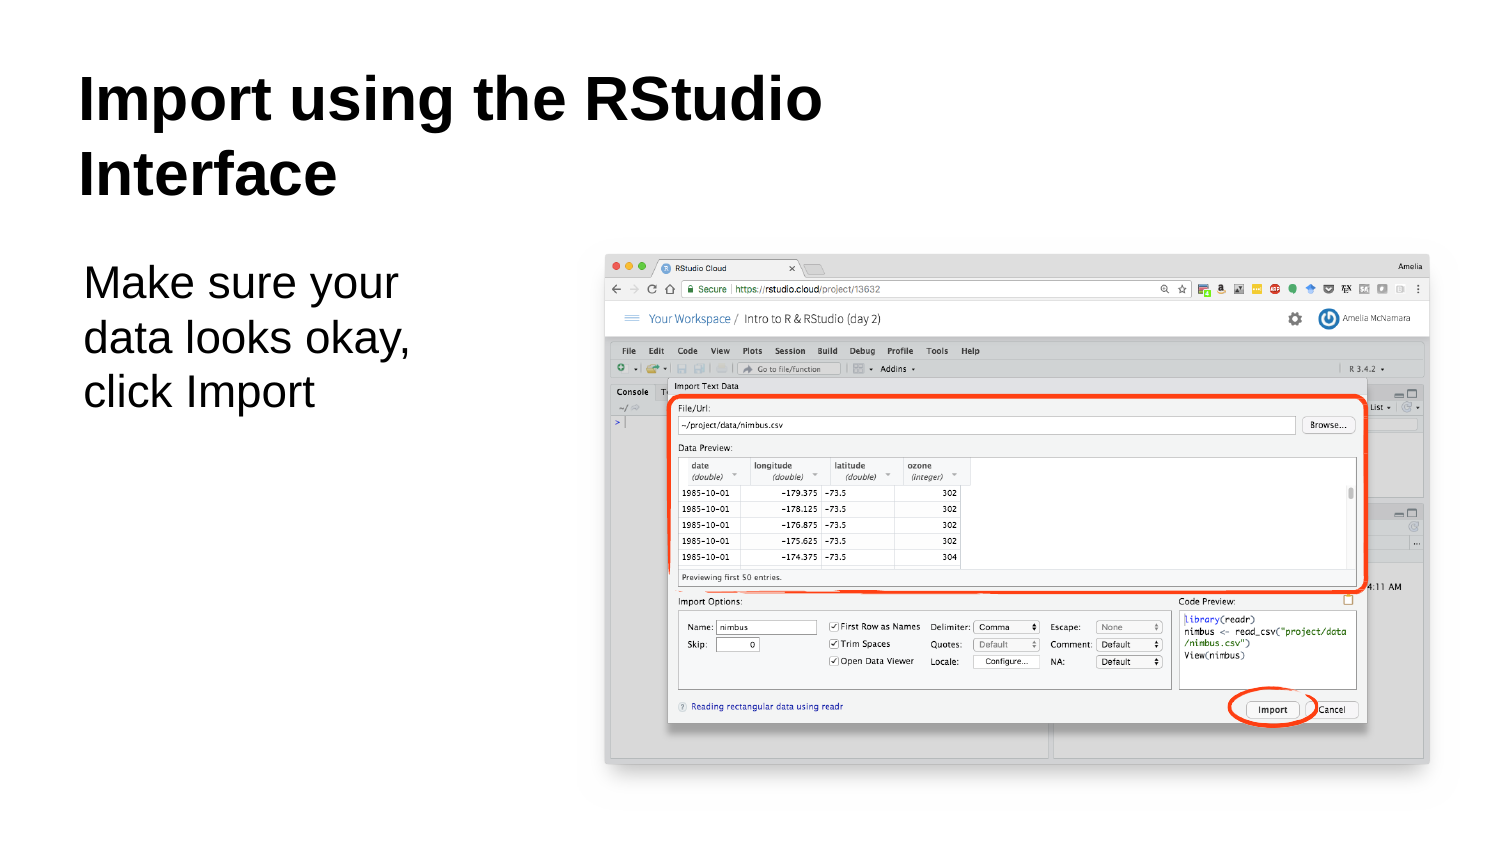

Import using the RStudio Interface

Make sure your  data looks okay,
click Import